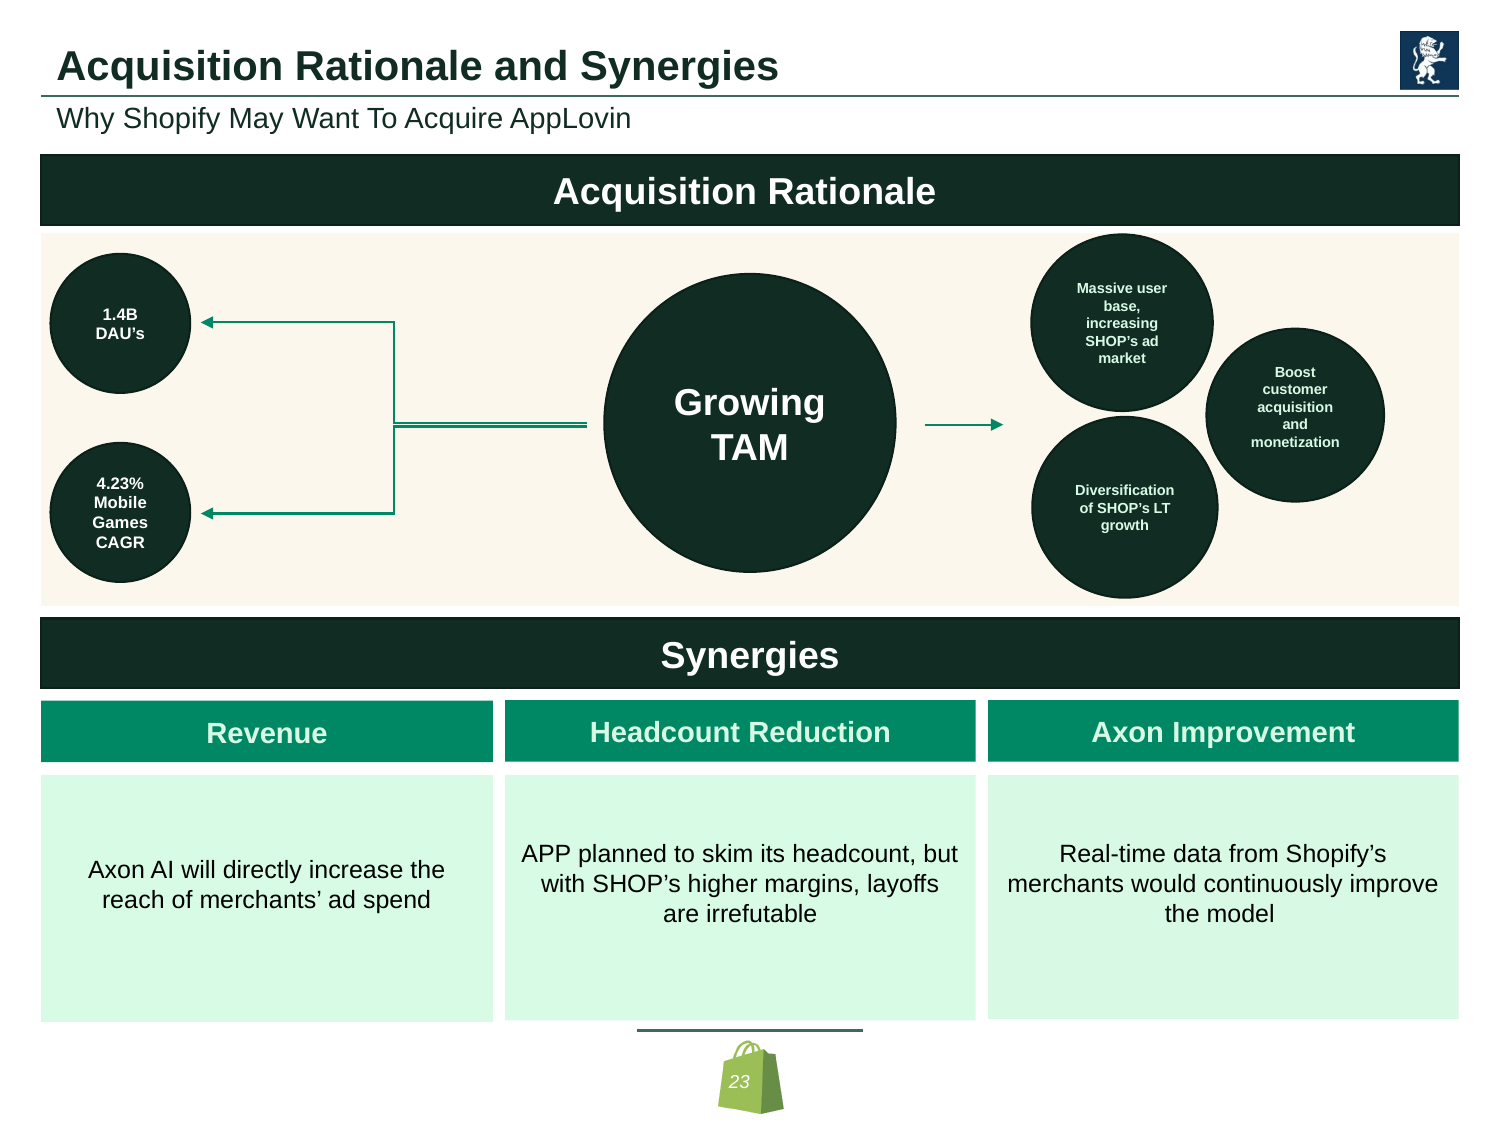

# Acquisition Rationale and Synergies
Why Shopify May Want To Acquire AppLovin
Acquisition Rationale

Massive user base, increasing SHOP’s ad market
1.4B
DAU’s
Growing
TAM
Boost customer acquisition and monetization

Diversification of SHOP’s LT growth
4.23% Mobile Games CAGR
Synergies
Headcount Reduction
Axon Improvement
Revenue
Real-time data from Shopify’s merchants would continuously improve the model

Axon AI will directly increase the reach of merchants’ ad spend

APP planned to skim its headcount, but with SHOP’s higher margins, layoffs are irrefutable